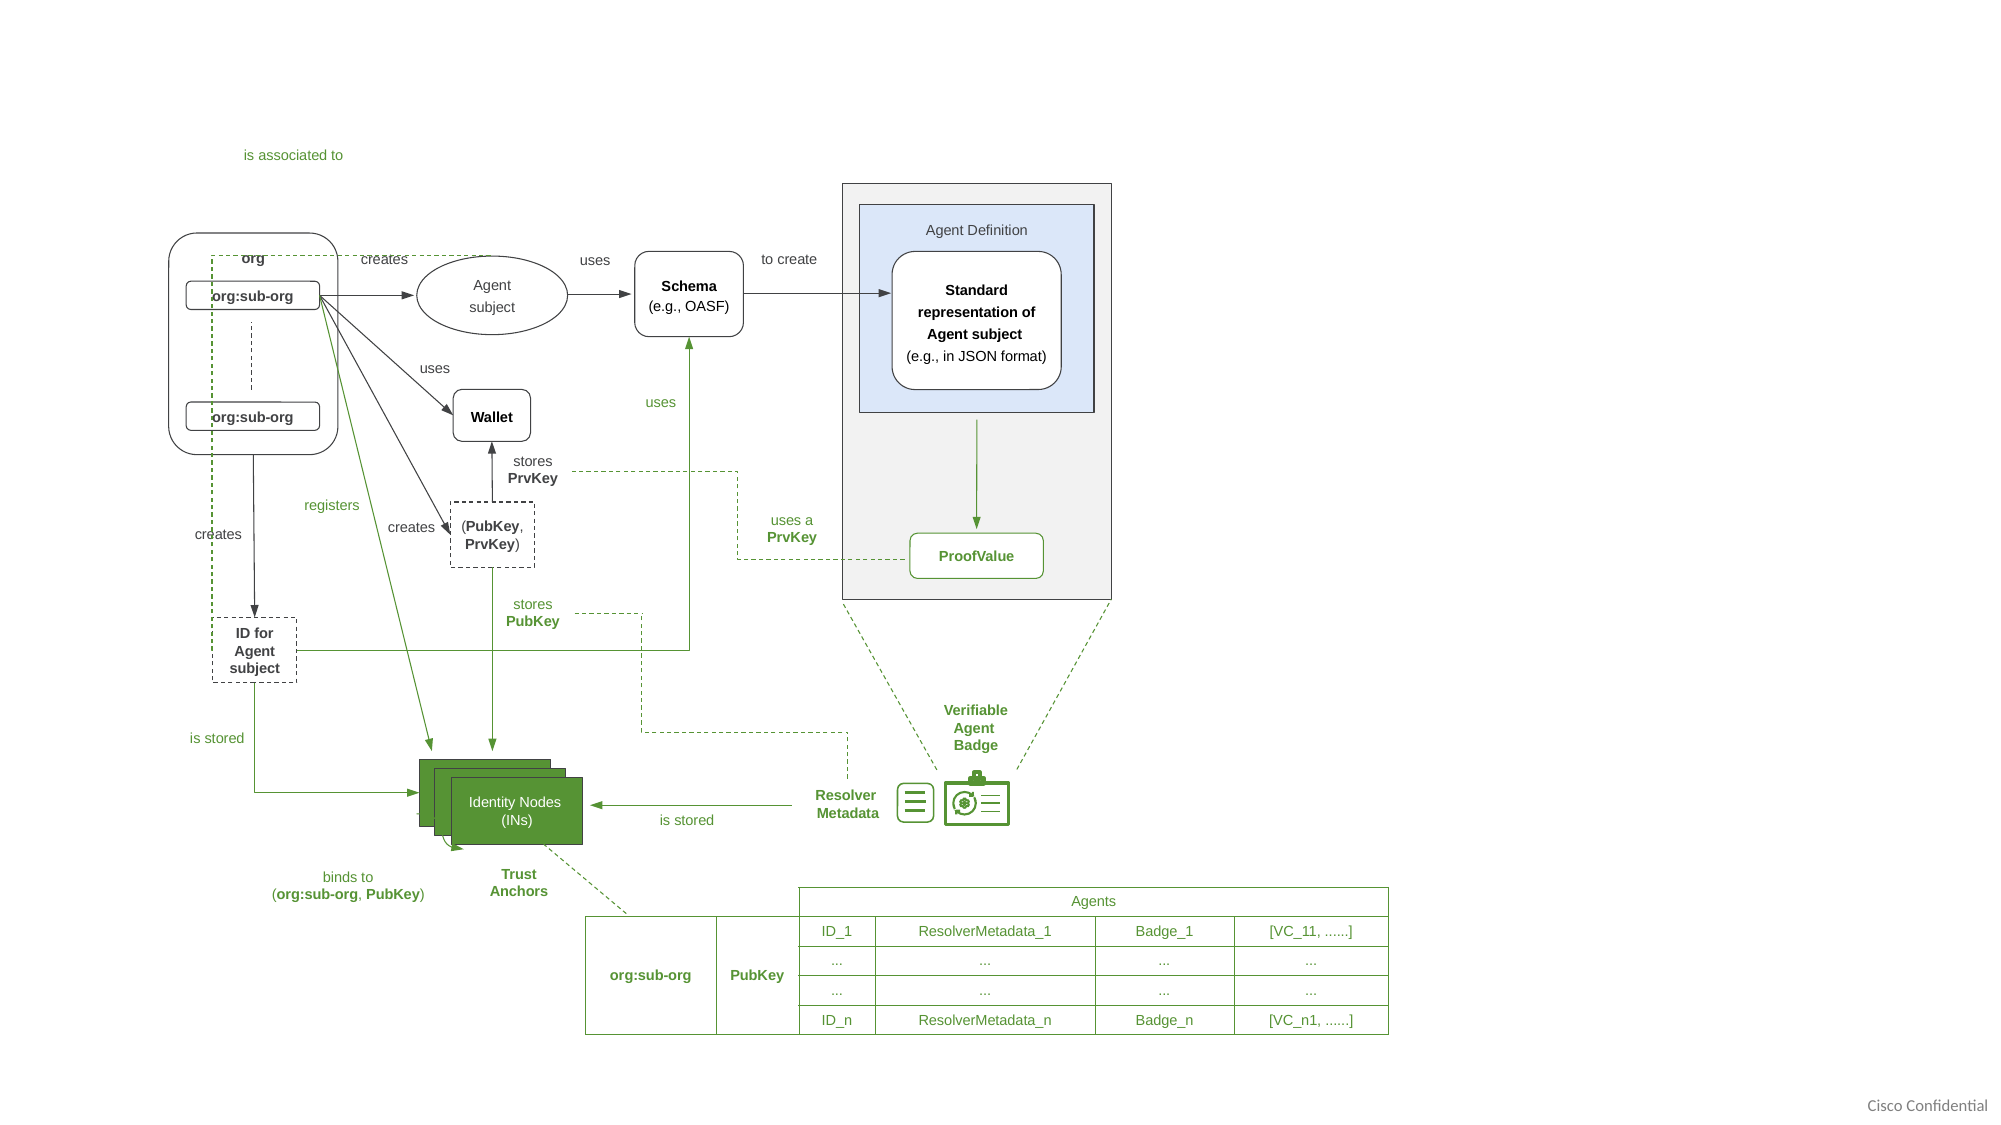

is associated to

Agent Definition
org
creates
to create
uses
Schema (e.g., OASF)
Standard representation of Agent subject
(e.g., in JSON format)
Agent
subject
org:sub-org
uses
uses
Wallet
org:sub-org
stores
PrvKey

registers
(PubKey, PrvKey)
uses a PrvKey

creates
creates
ProofValue
stores
PubKey

ID for Agent subject
Verifiable Agent
Badge
is stored
Trust
Anchors
Trust
Anchors

Identity Nodes
(INs)
Resolver
Metadata

is stored
Trust
Anchors
binds to
(org:sub-org, PubKey)
|  |  | Agents |  |  |  |
| --- | --- | --- | --- | --- | --- |
| org:sub-org | PubKey | ID\_1 | ResolverMetadata\_1 | Badge\_1 | [VC\_11, ......] |
|  |  | ... | ... | ... | ... |
|  |  | ... | ... | ... | ... |
|  |  | ID\_n | ResolverMetadata\_n | Badge\_n | [VC\_n1, ......] |